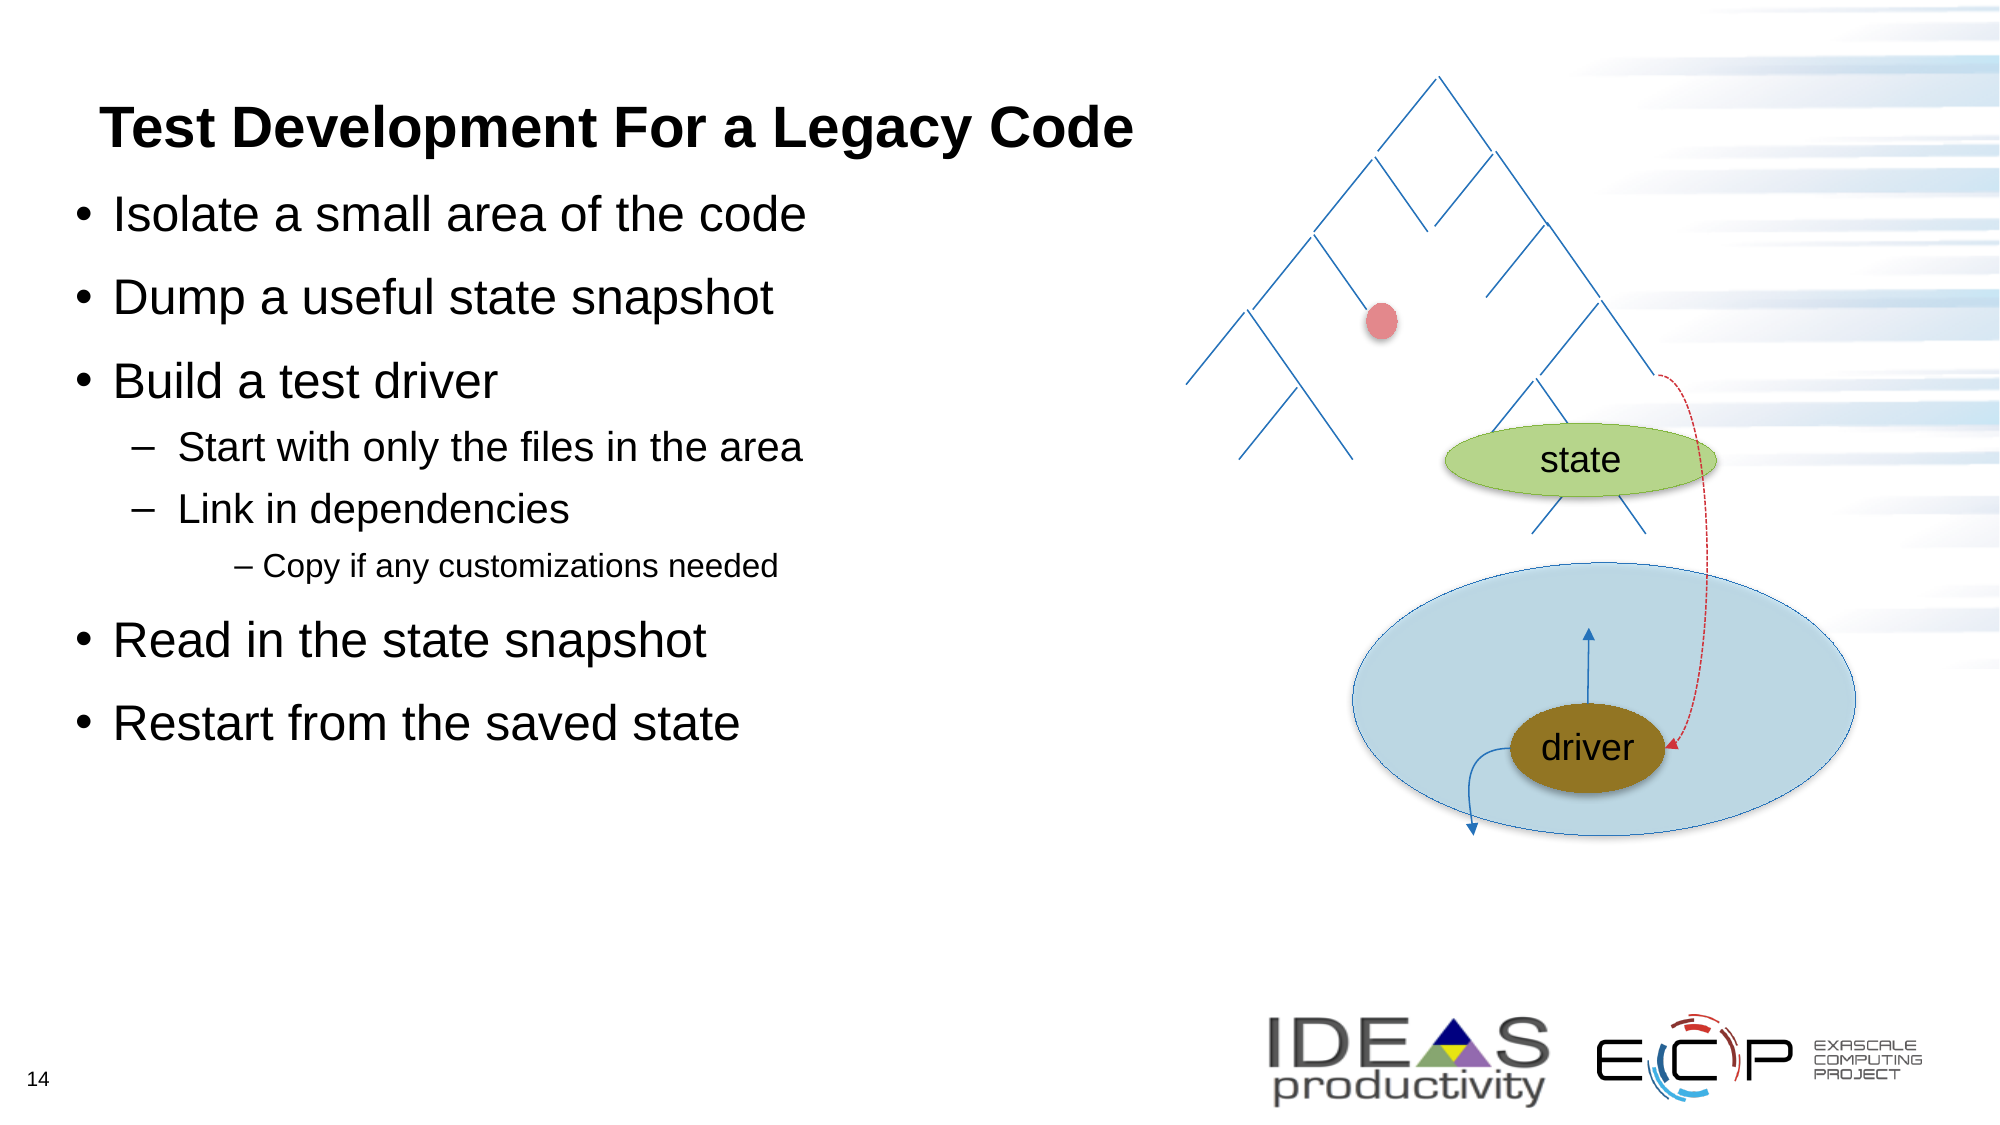

Test Development For a Legacy Code
Isolate a small area of the code
Dump a useful state snapshot
Build a test driver
Start with only the files in the area
Link in dependencies
Copy if any customizations needed
Read in the state snapshot
Restart from the saved state

state

driver